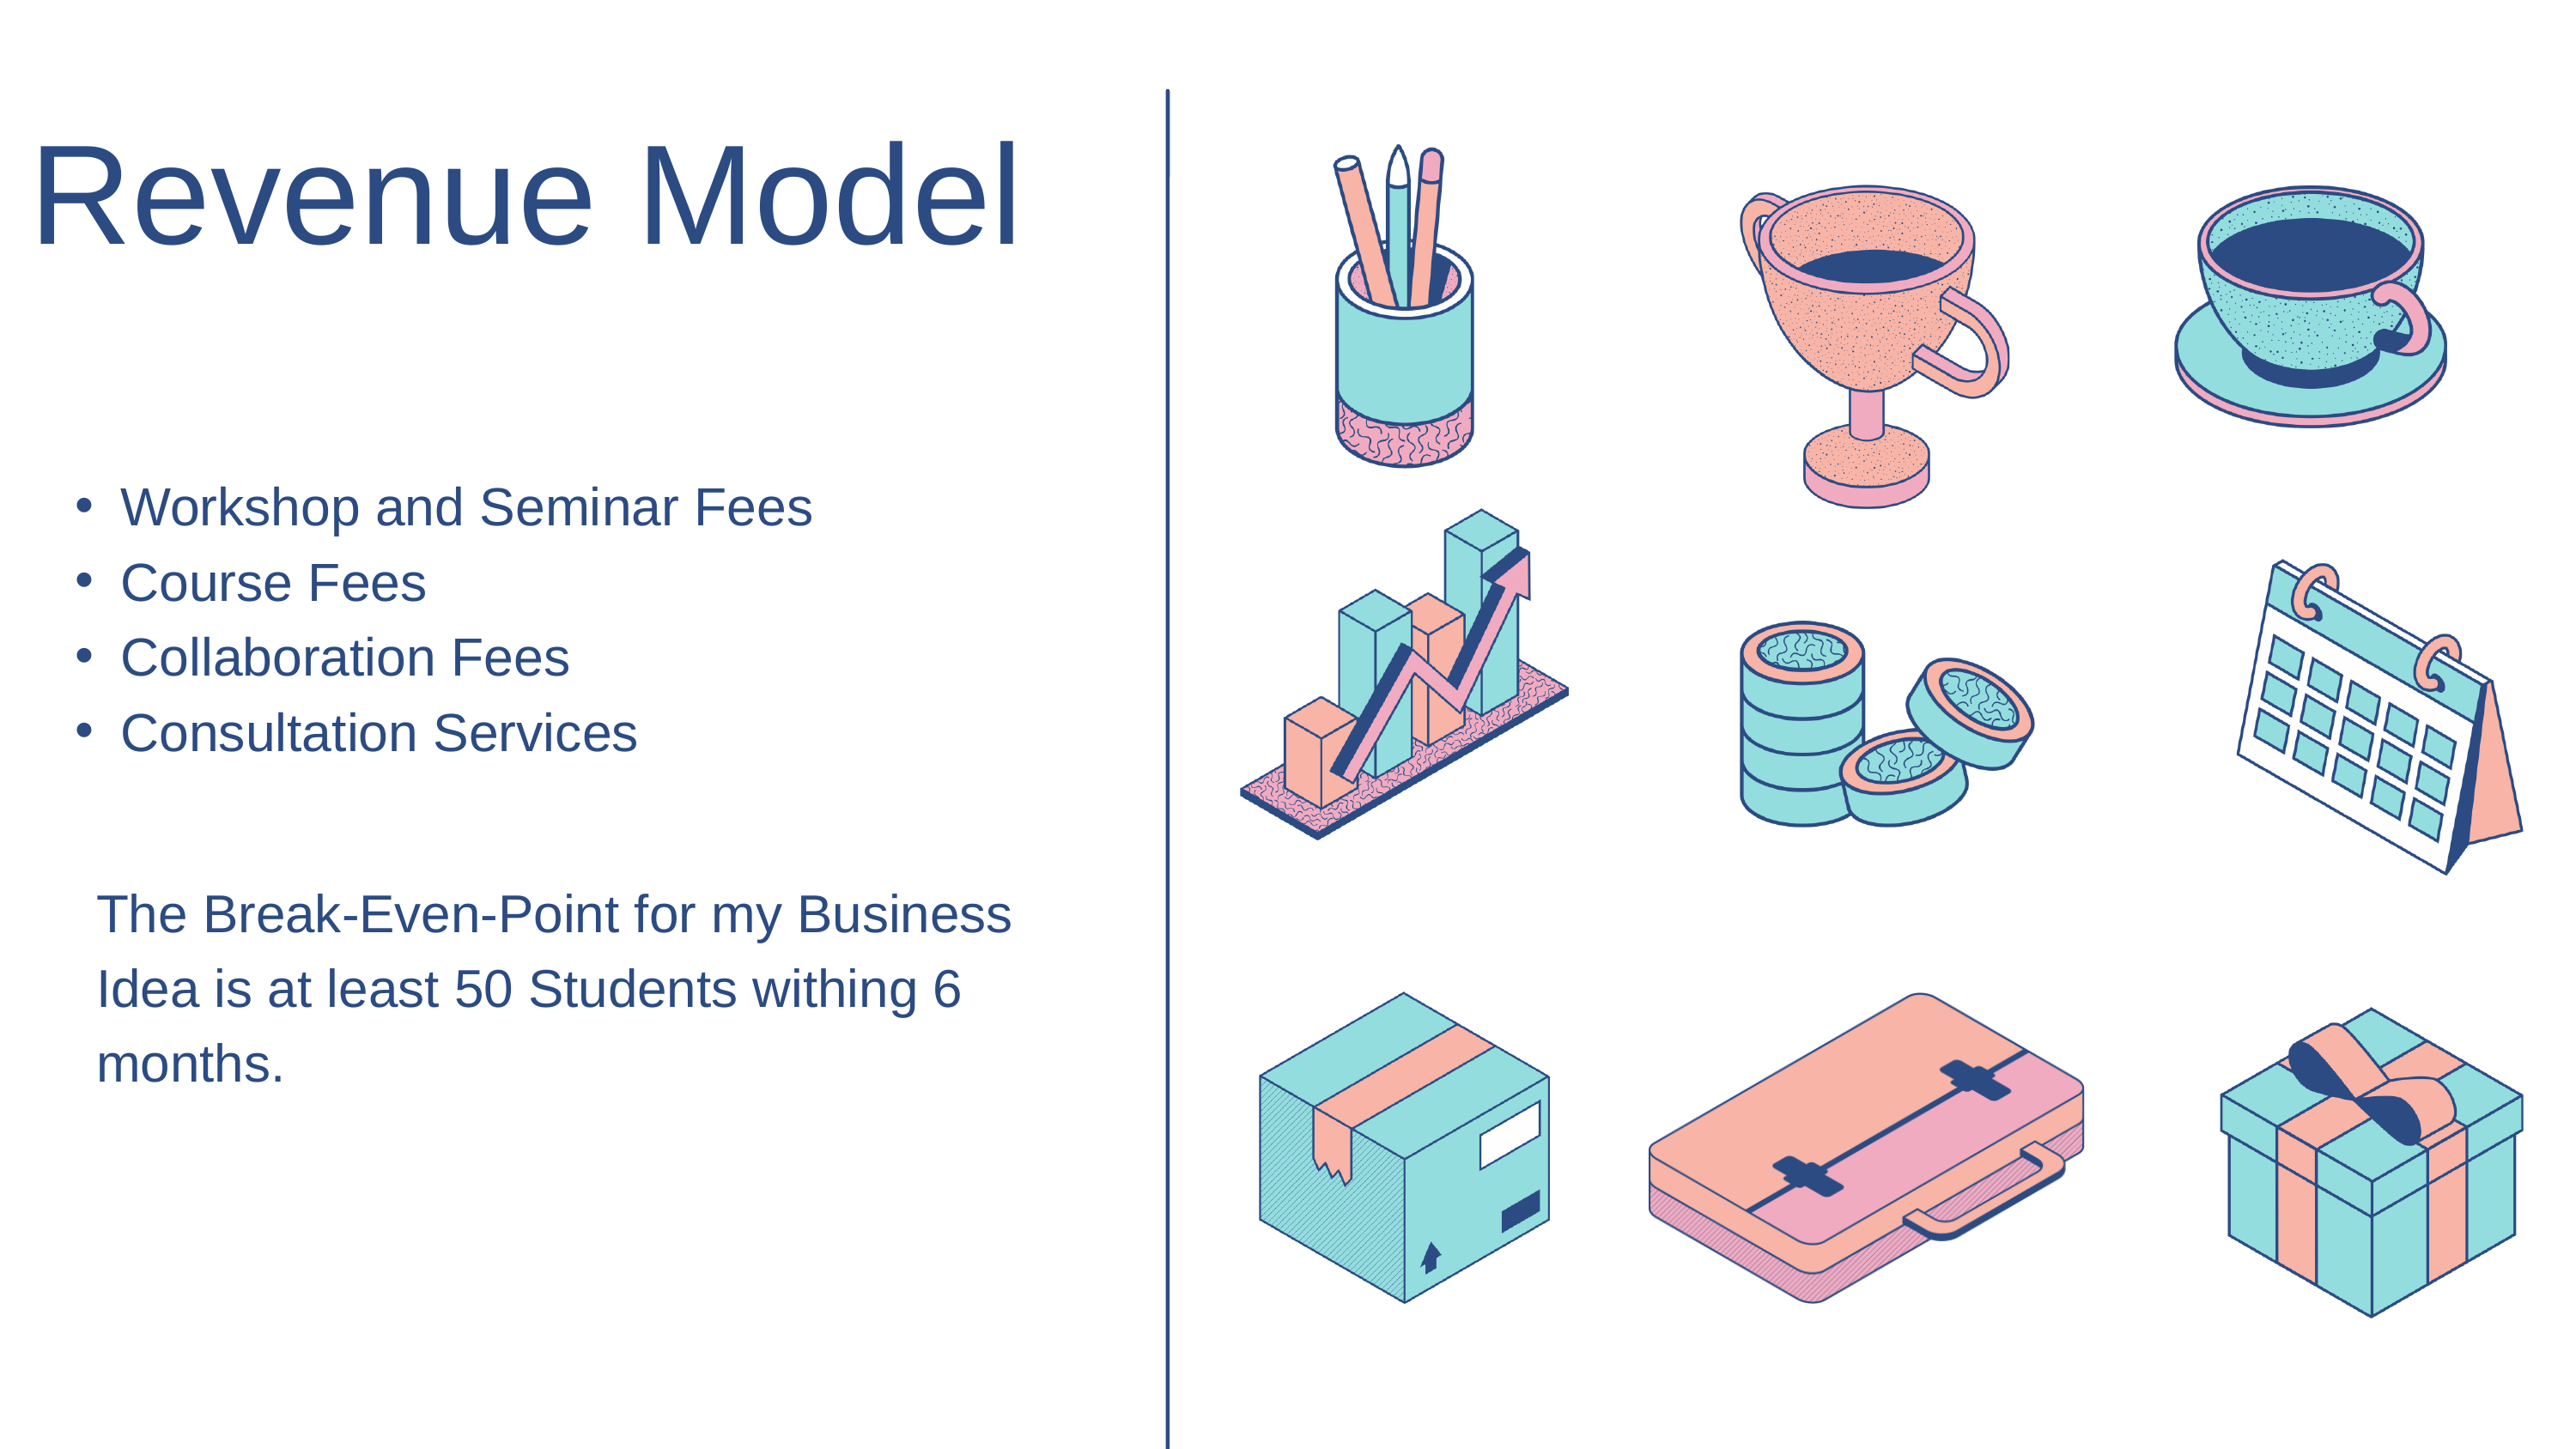

Revenue Model

Workshop and Seminar Fees
Course Fees
Collaboration Fees
Consultation Services

The Break-Even-Point for my Business Idea is at least 50 Students withing 6 months.